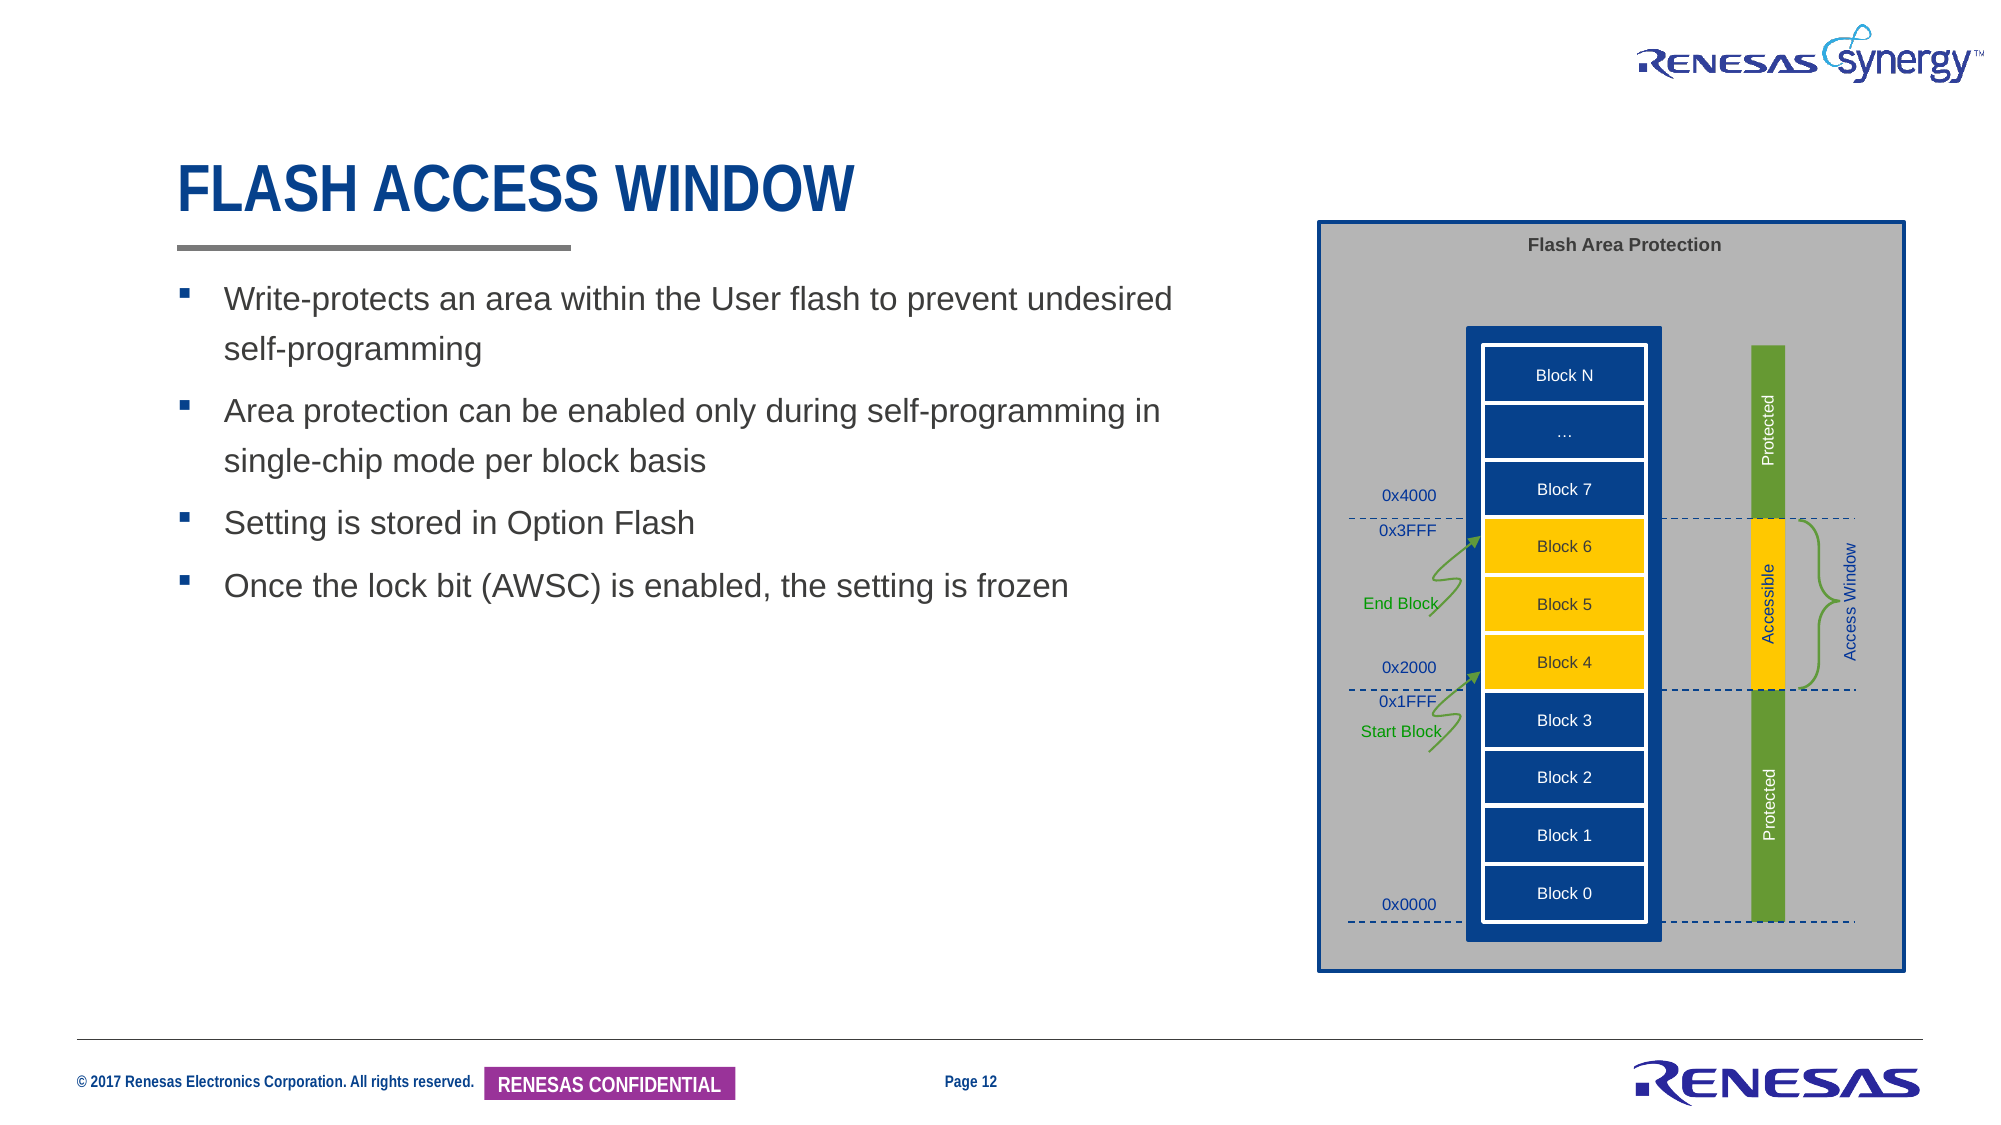

# Flash Access Window

Flash Area Protection
Write-protects an area within the User flash to prevent undesired self-programming
Area protection can be enabled only during self-programming in single-chip mode per block basis
Setting is stored in Option Flash
Once the lock bit (AWSC) is enabled, the setting is frozen

Block N
…
Protected
Block 7
0x4000
0x3FFF
Block 6

Block 5
Access Window
End Block
Accessible
Block 4
0x2000

0x1FFF
Block 3
Start Block
Block 2
Protected
Block 1
Block 0
0x0000
Page 12